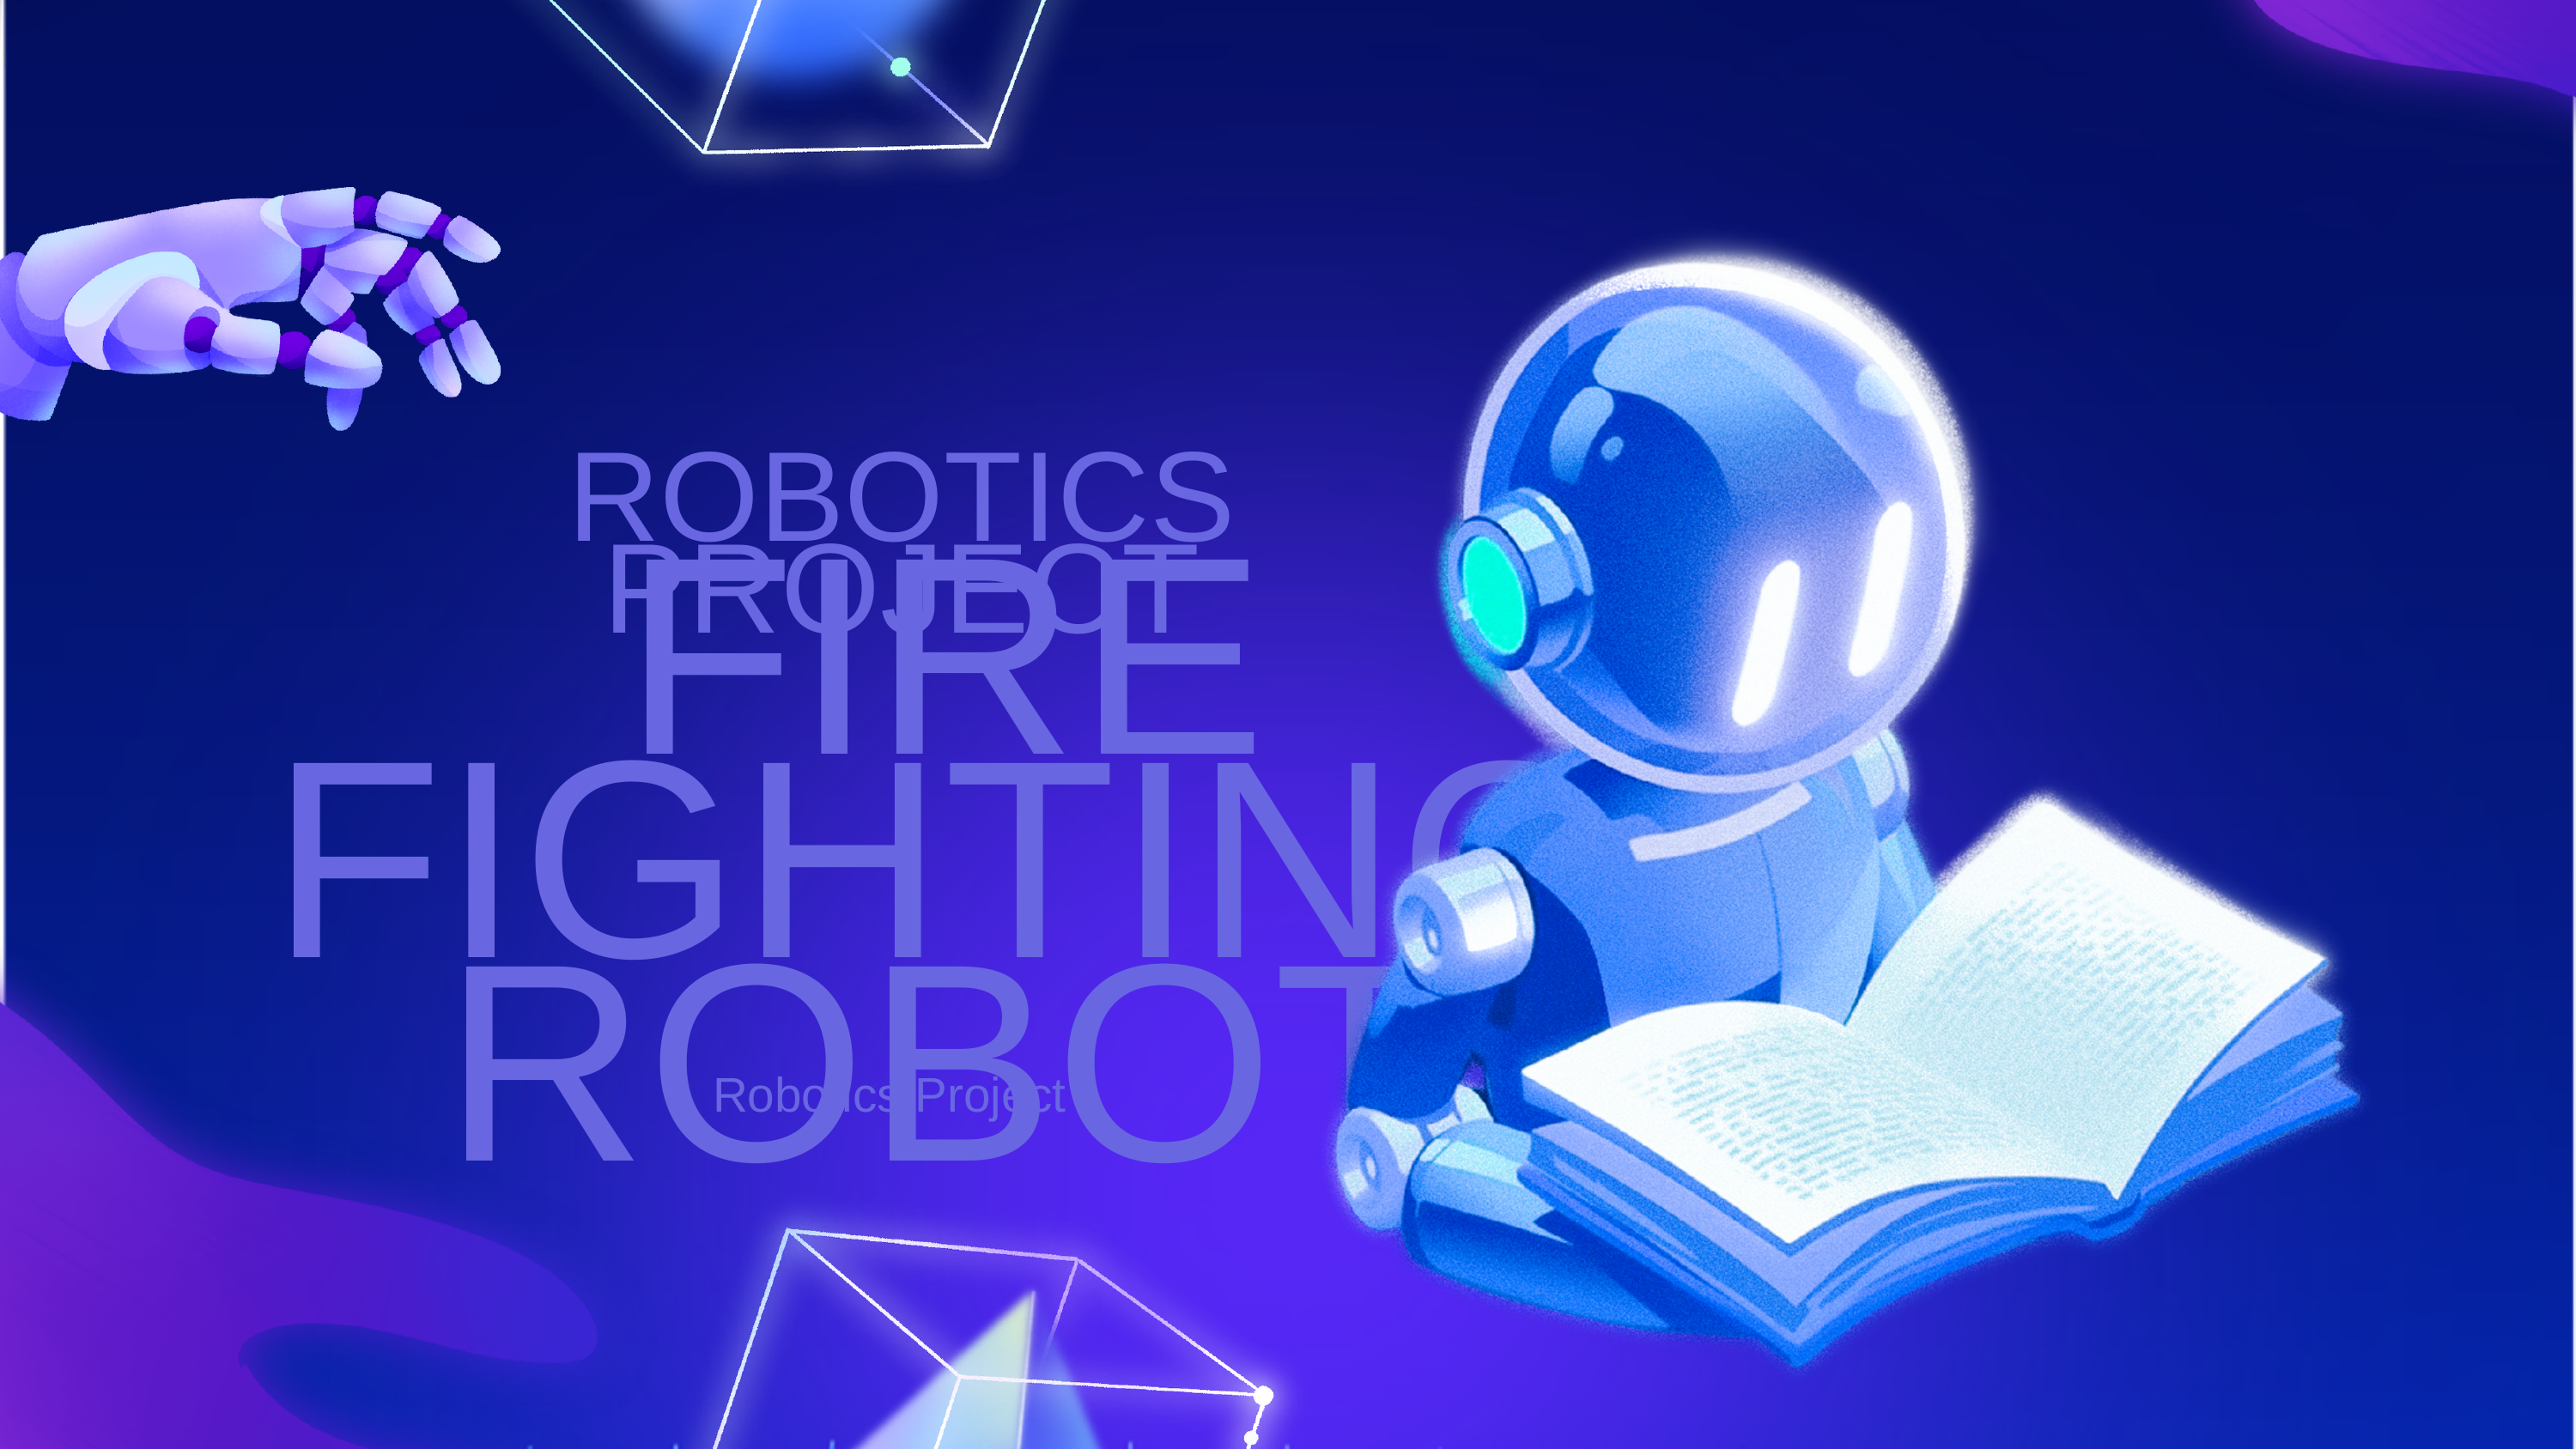

ROBOTICS PROJECT
FIRE FIGHTING ROBOT

Robotics Project